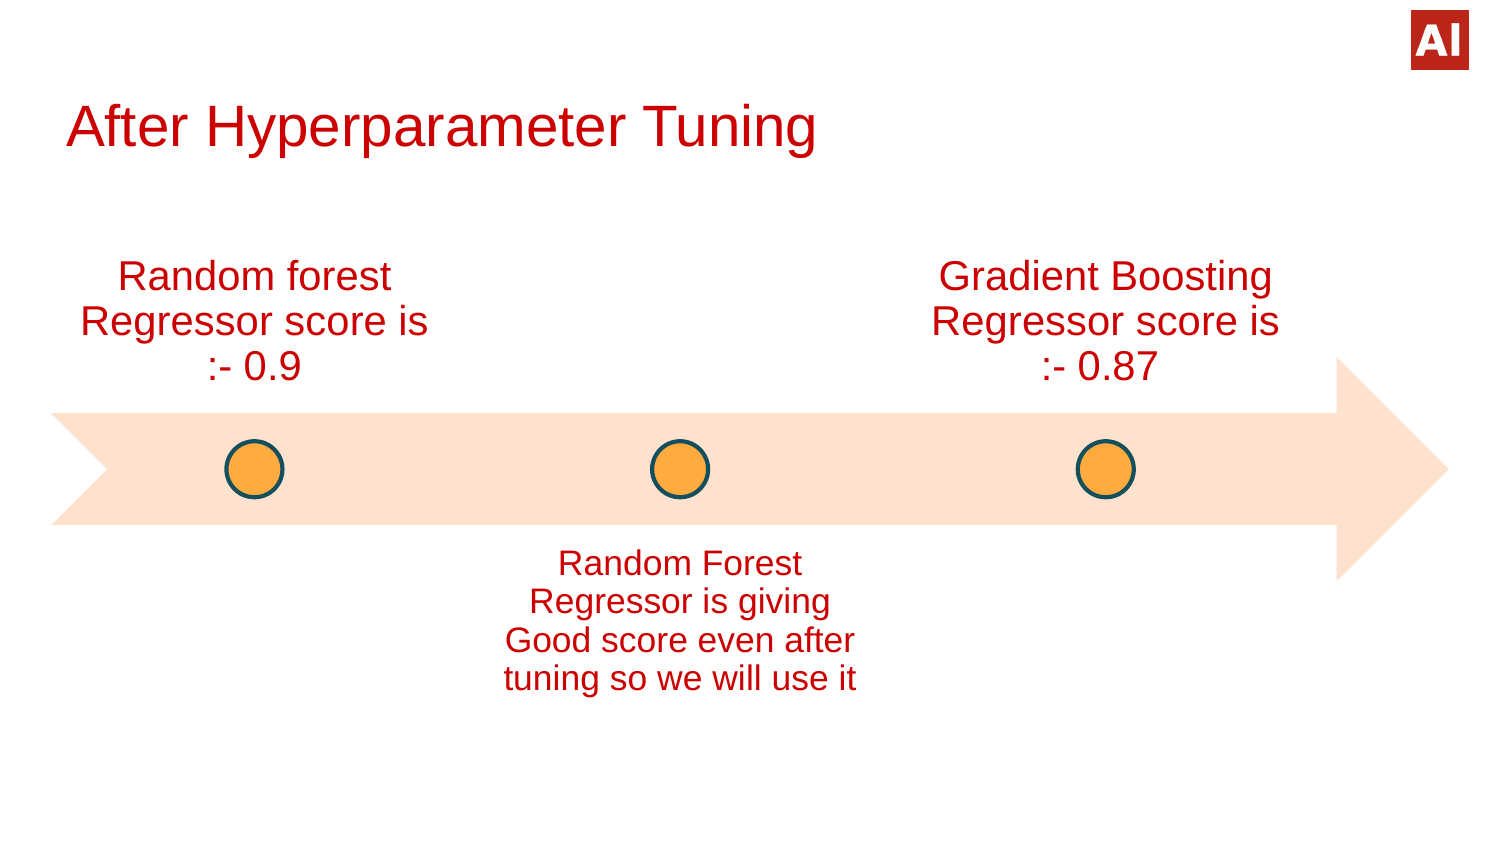

# After Hyperparameter Tuning
Random forest Regressor score is :- 0.9
Random Forest Regressor is giving Good score even after tuning so we will use it
Gradient Boosting Regressor score is :- 0.87